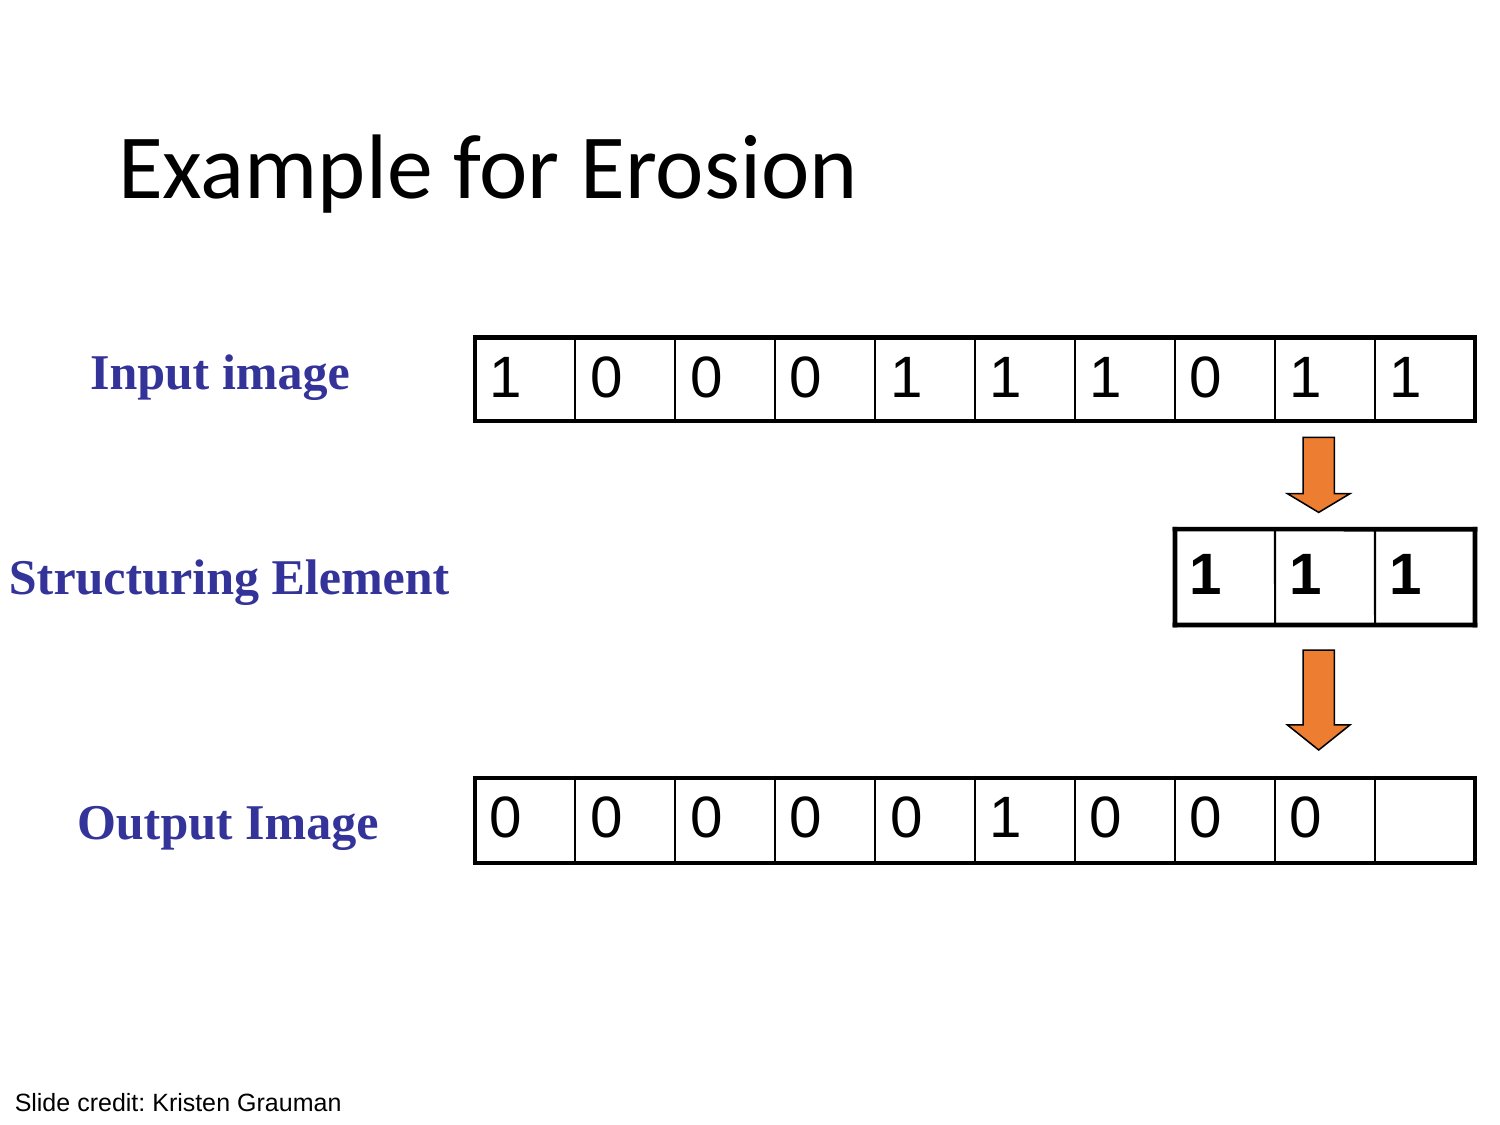

# Example for Erosion
Input image
| 1 | 0 | 0 | 0 | 1 | 1 | 1 | 0 | 1 | 1 |
| --- | --- | --- | --- | --- | --- | --- | --- | --- | --- |

1

1

1

Structuring Element
| 0 | 0 | 0 | 0 | 0 | 1 | 0 | 0 | 0 |  |
| --- | --- | --- | --- | --- | --- | --- | --- | --- | --- |
Output Image
Slide credit: Kristen Grauman